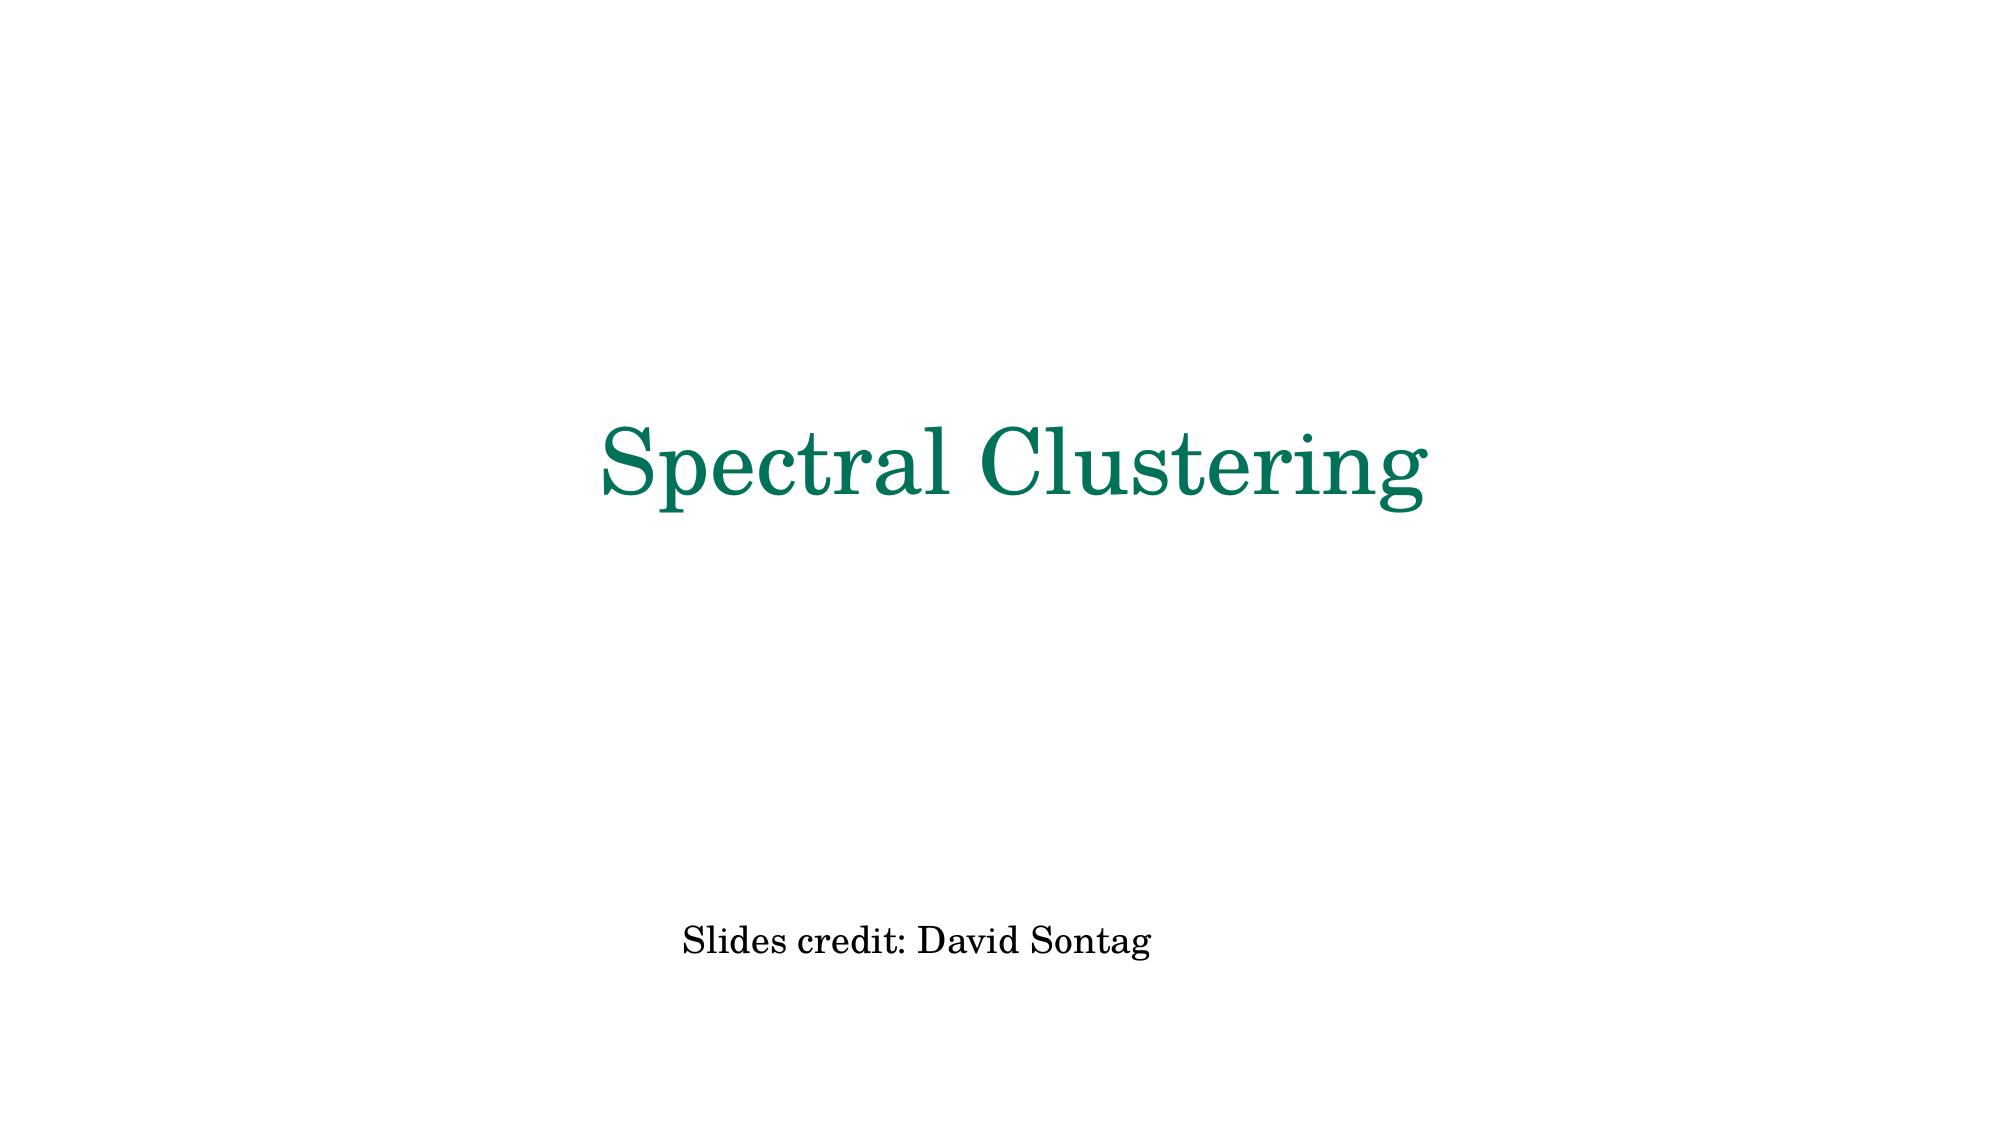

# Spectral Clustering
Slides credit: David Sontag